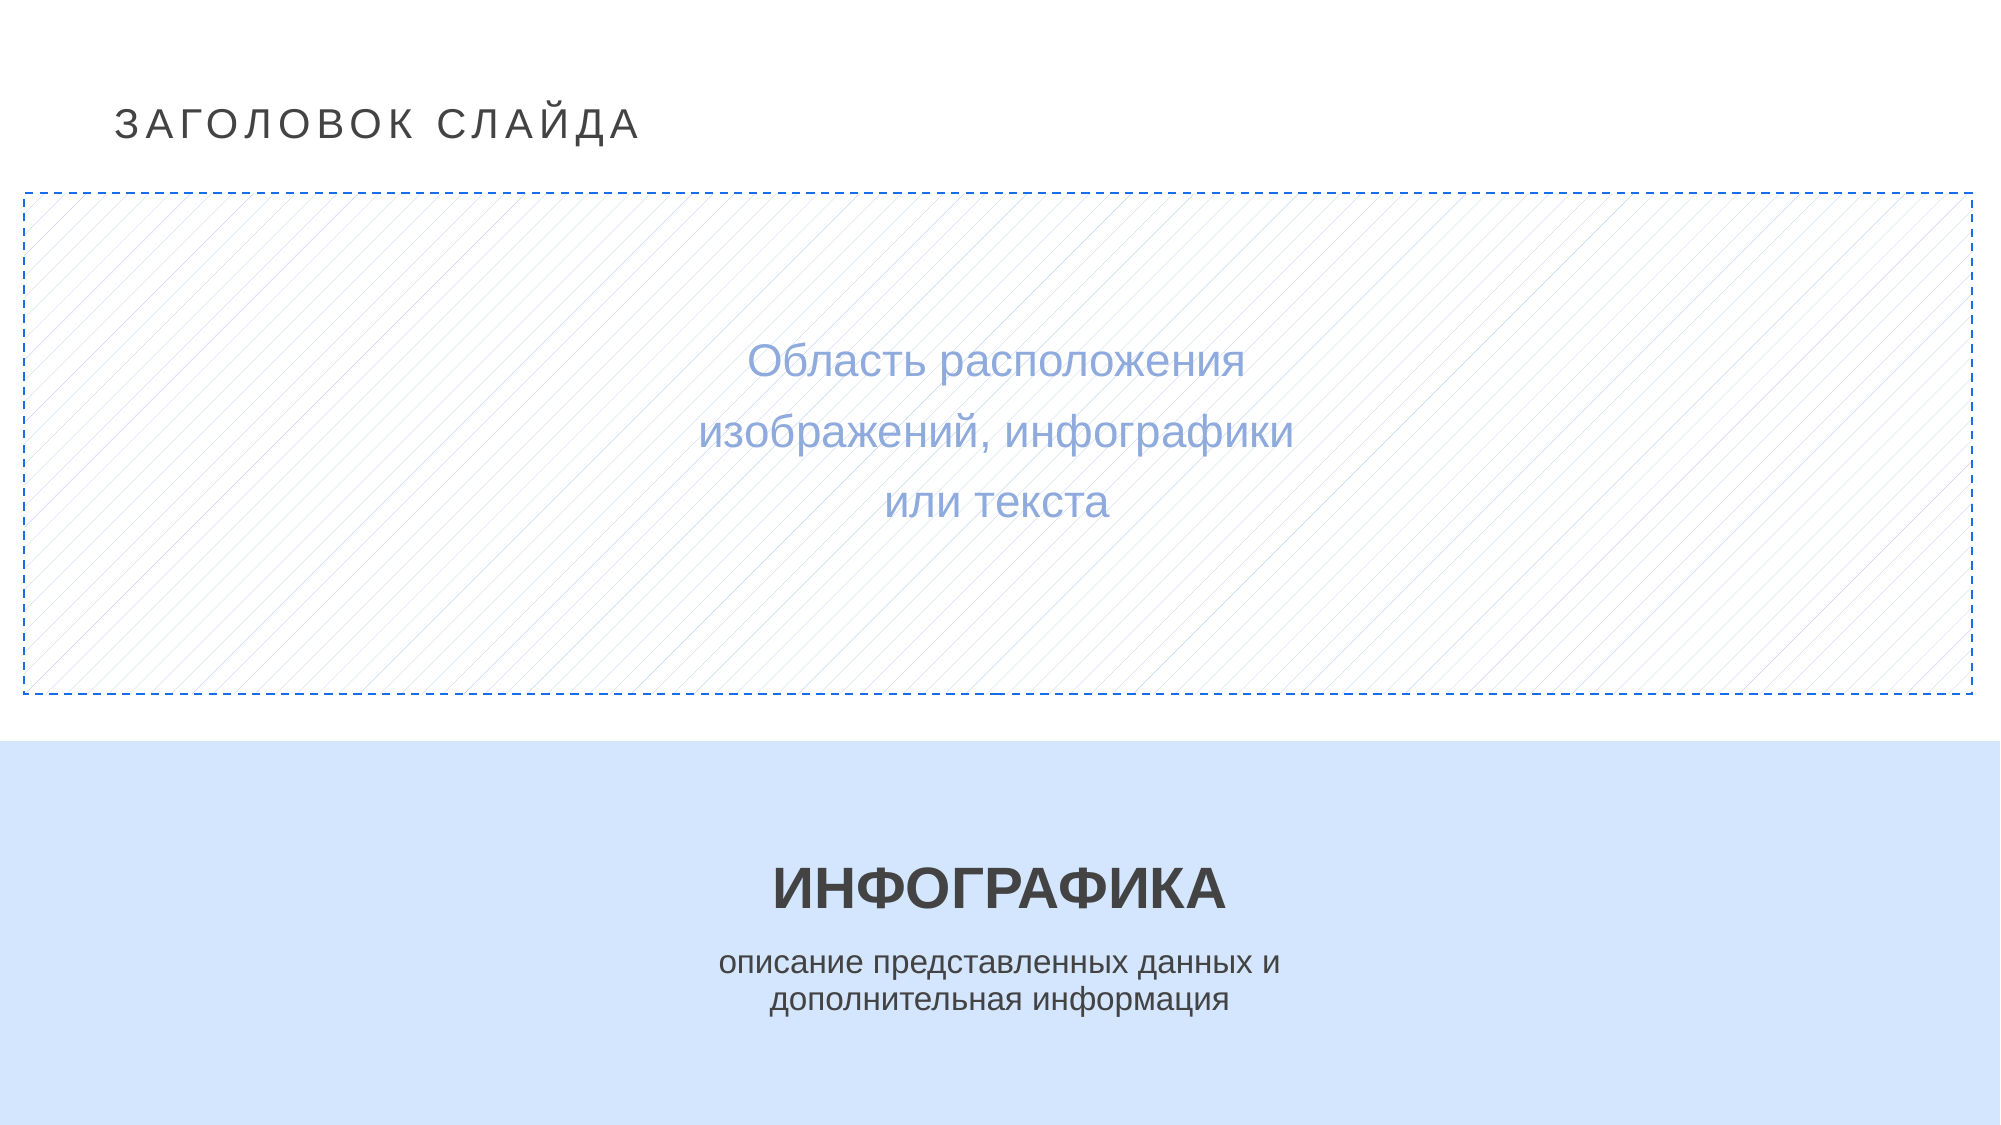

ЗАГОЛОВОК СЛАЙДА

Область расположения
изображений, инфографики
или текста

ИНФОГРАФИКА
описание представленных данных и дополнительная информация